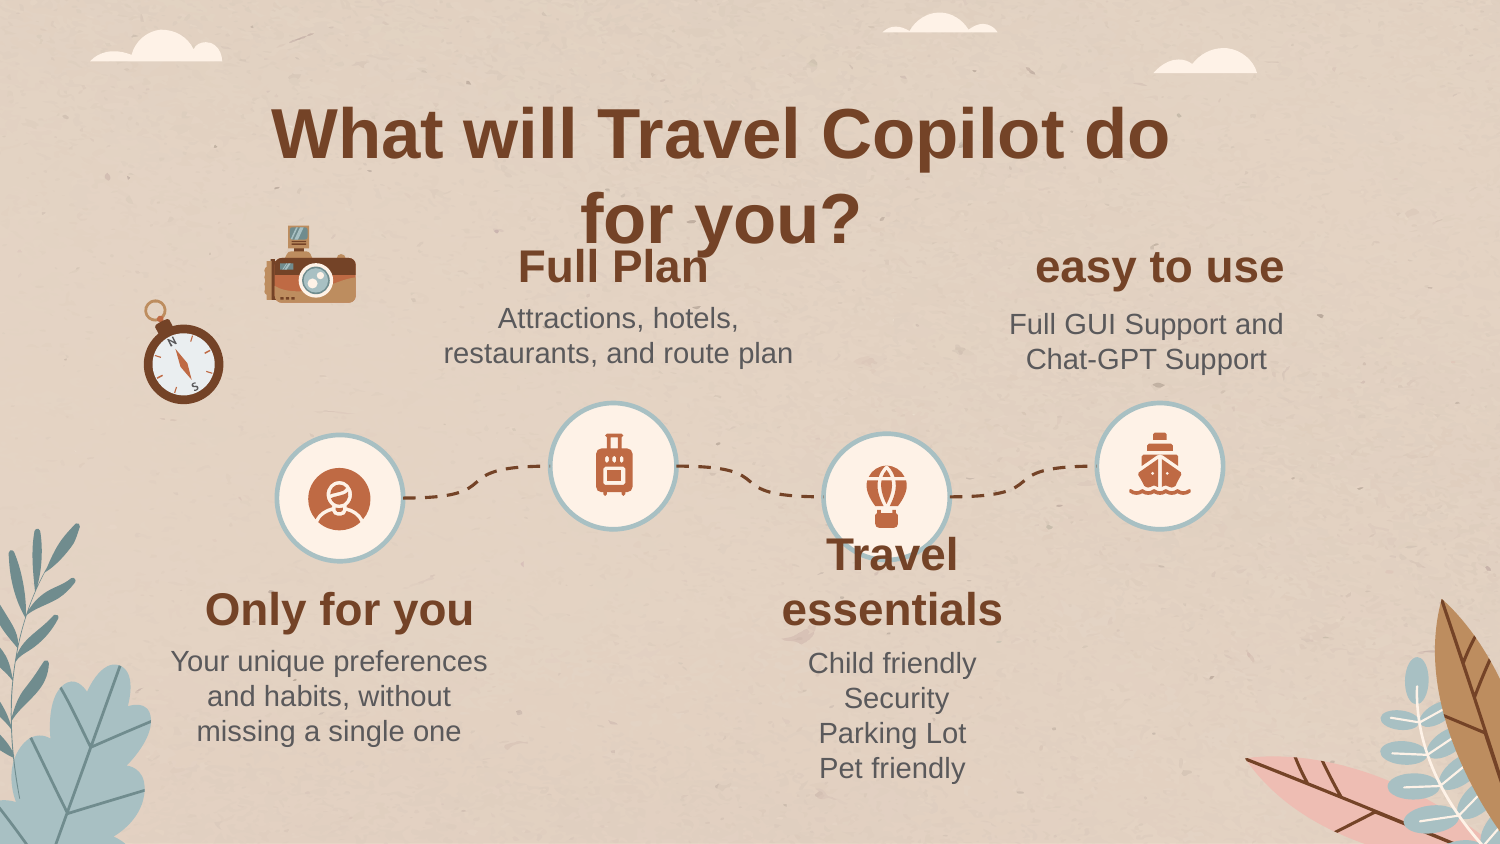

# What will Travel Copilot do for you?

Full Plan
easy to use
Attractions, hotels, restaurants, and route plan
Full GUI Support and
Chat-GPT Support

Only for you
Travel essentials
Your unique preferences and habits, without missing a single one
Child friendly
 Security
Parking Lot
Pet friendly